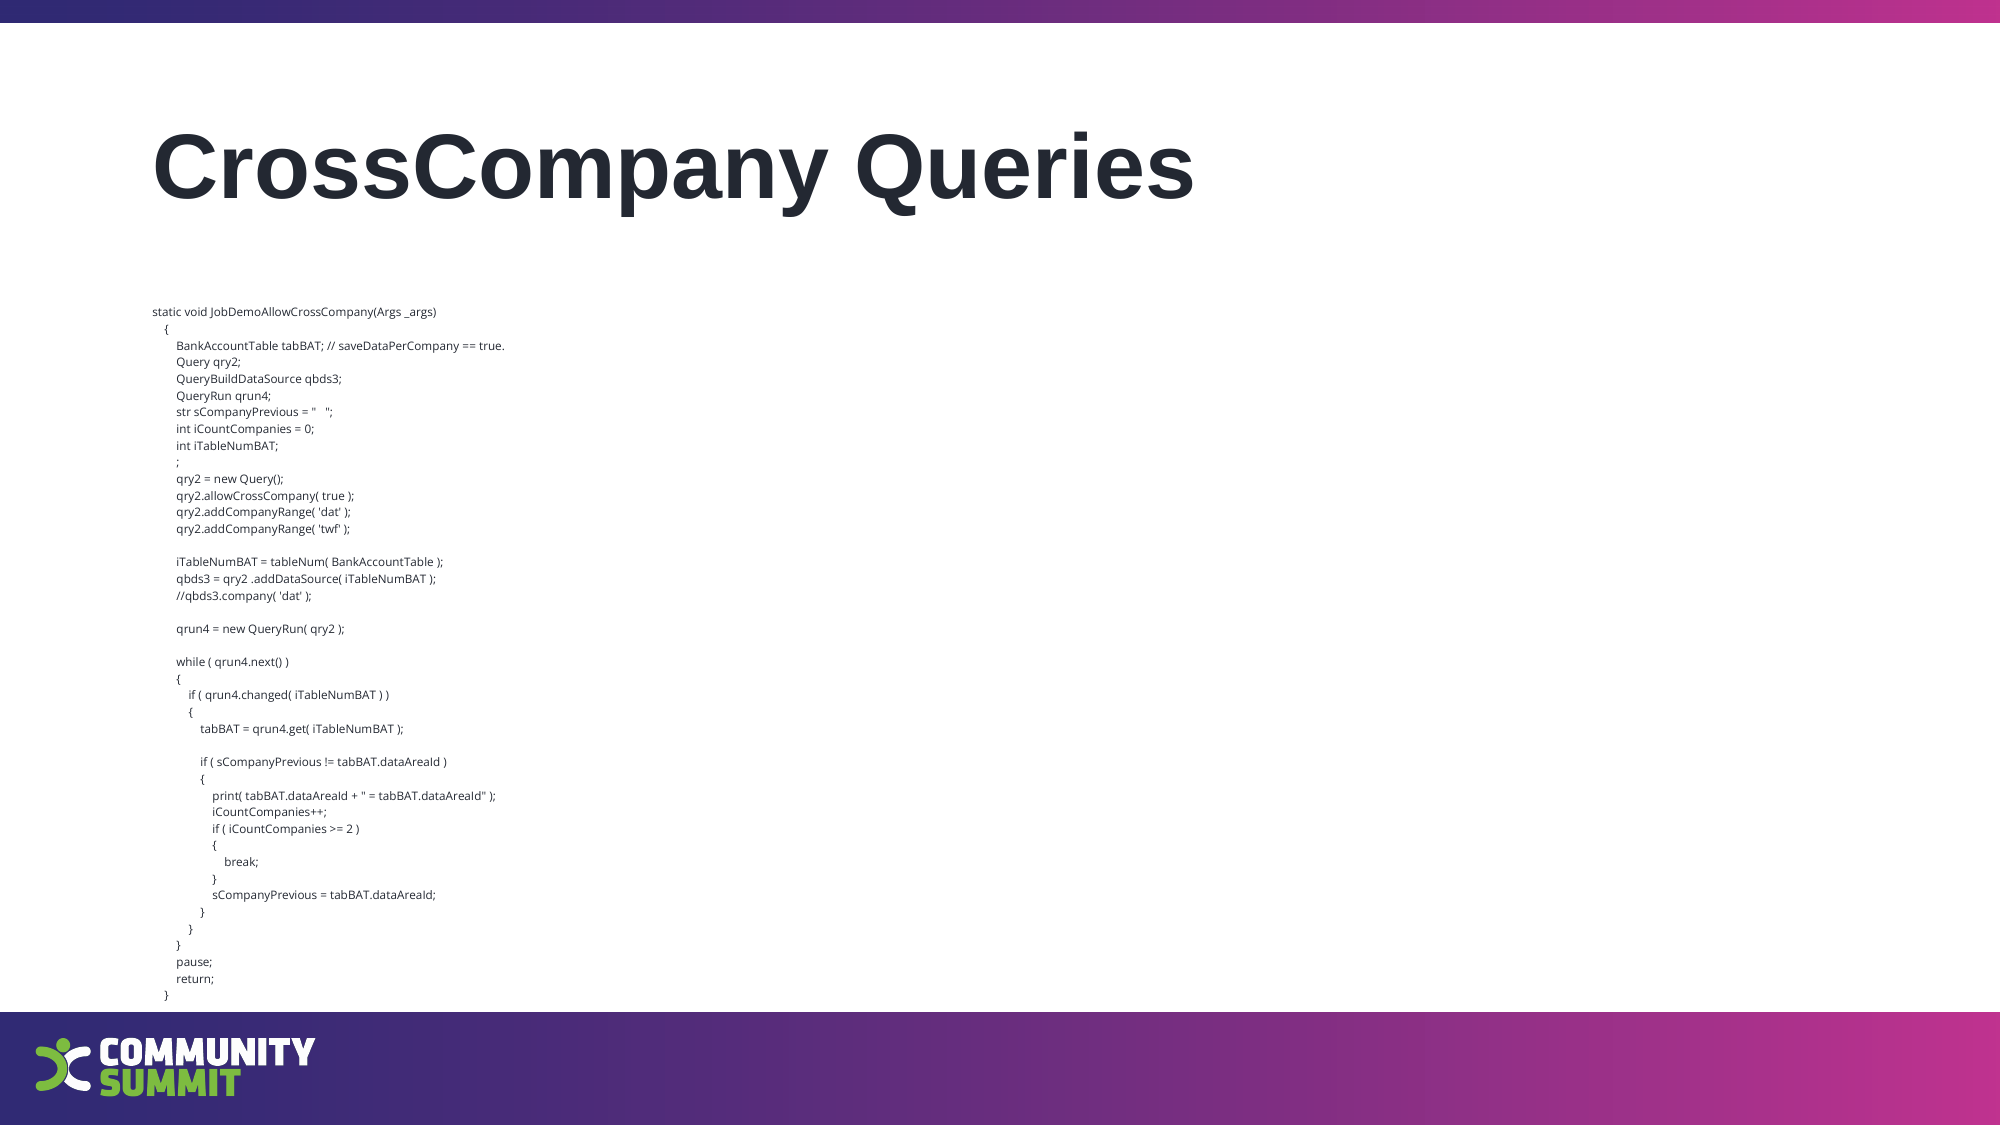

# CrossCompany Queries
static void JobDemoAllowCrossCompany(Args _args)
    {
        BankAccountTable tabBAT; // saveDataPerCompany == true.
        Query qry2;
        QueryBuildDataSource qbds3;
        QueryRun qrun4;
        str sCompanyPrevious = "   ";
        int iCountCompanies = 0;
        int iTableNumBAT;
        ;
        qry2 = new Query();
        qry2.allowCrossCompany( true );
        qry2.addCompanyRange( 'dat' );
        qry2.addCompanyRange( 'twf' );

        iTableNumBAT = tableNum( BankAccountTable );
        qbds3 = qry2 .addDataSource( iTableNumBAT );
        //qbds3.company( 'dat' );

        qrun4 = new QueryRun( qry2 );

        while ( qrun4.next() )
        {
            if ( qrun4.changed( iTableNumBAT ) )
            {
                tabBAT = qrun4.get( iTableNumBAT );

                if ( sCompanyPrevious != tabBAT.dataAreaId )
                {
                    print( tabBAT.dataAreaId + " = tabBAT.dataAreaId" );
                    iCountCompanies++;
                    if ( iCountCompanies >= 2 )
                    {
                        break;
                    }
                    sCompanyPrevious = tabBAT.dataAreaId;
                }
            }
        }
        pause;
        return;
    }